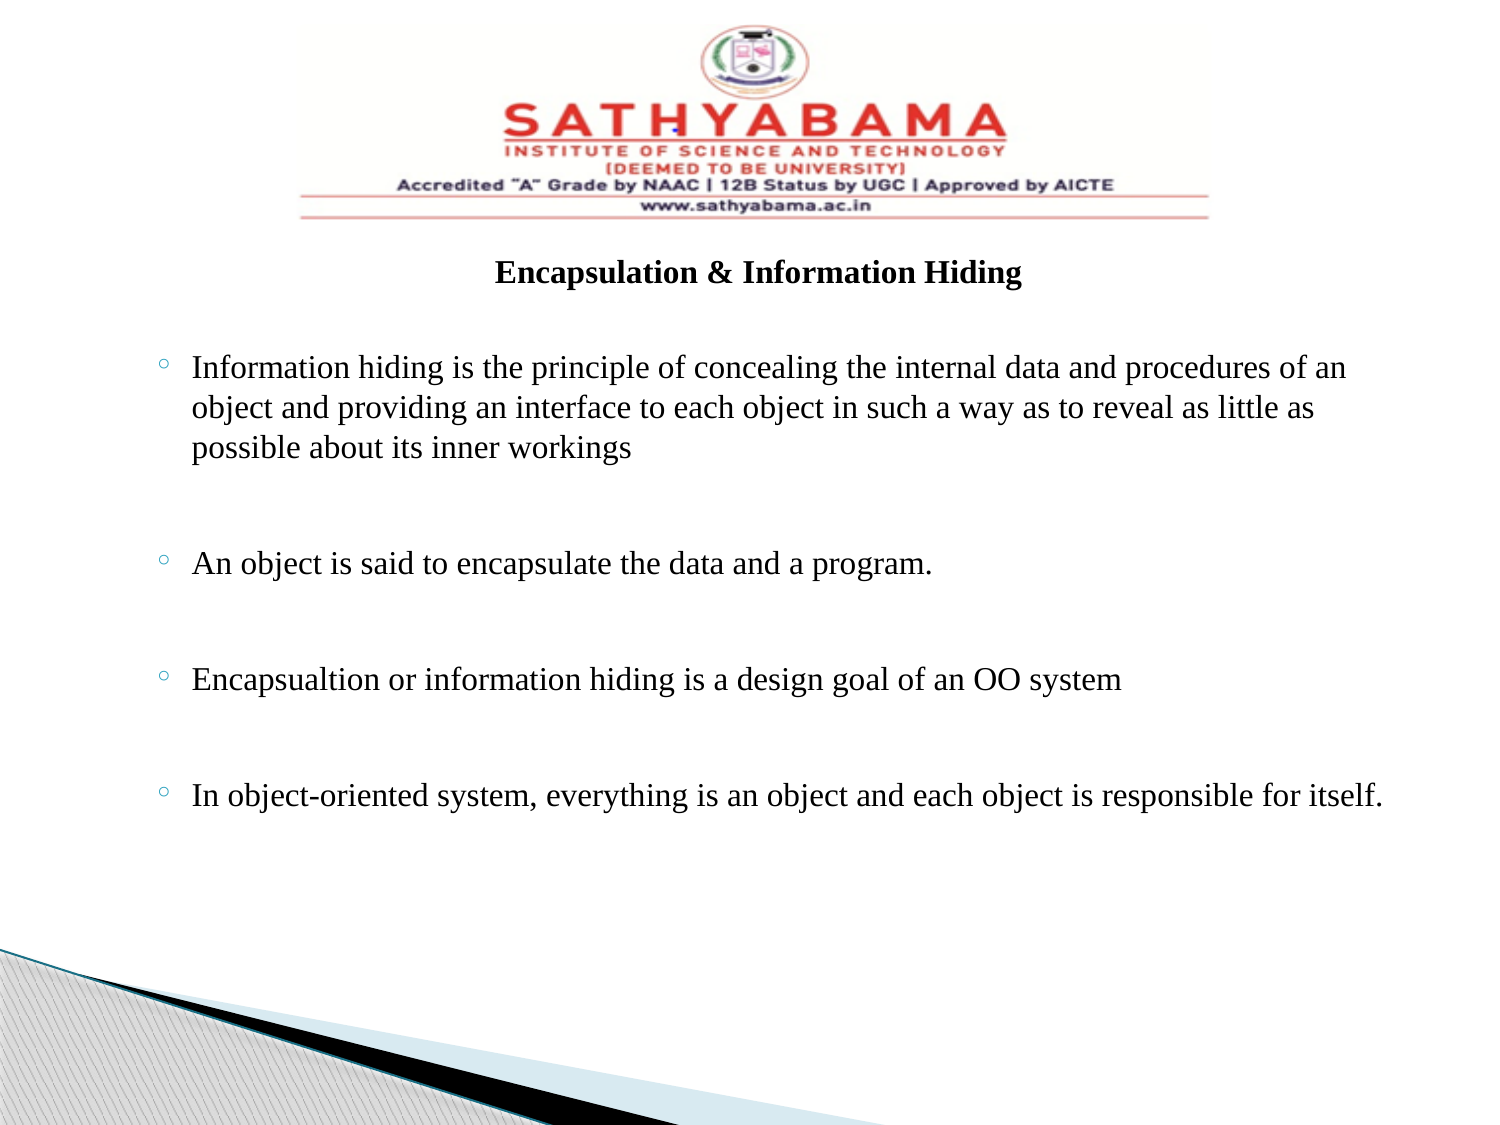

#
Encapsulation & Information Hiding

Information hiding is the principle of concealing the internal data and procedures of an object and providing an interface to each object in such a way as to reveal as little as possible about its inner workings

An object is said to encapsulate the data and a program.

Encapsualtion or information hiding is a design goal of an OO system

In object-oriented system, everything is an object and each object is responsible for itself.